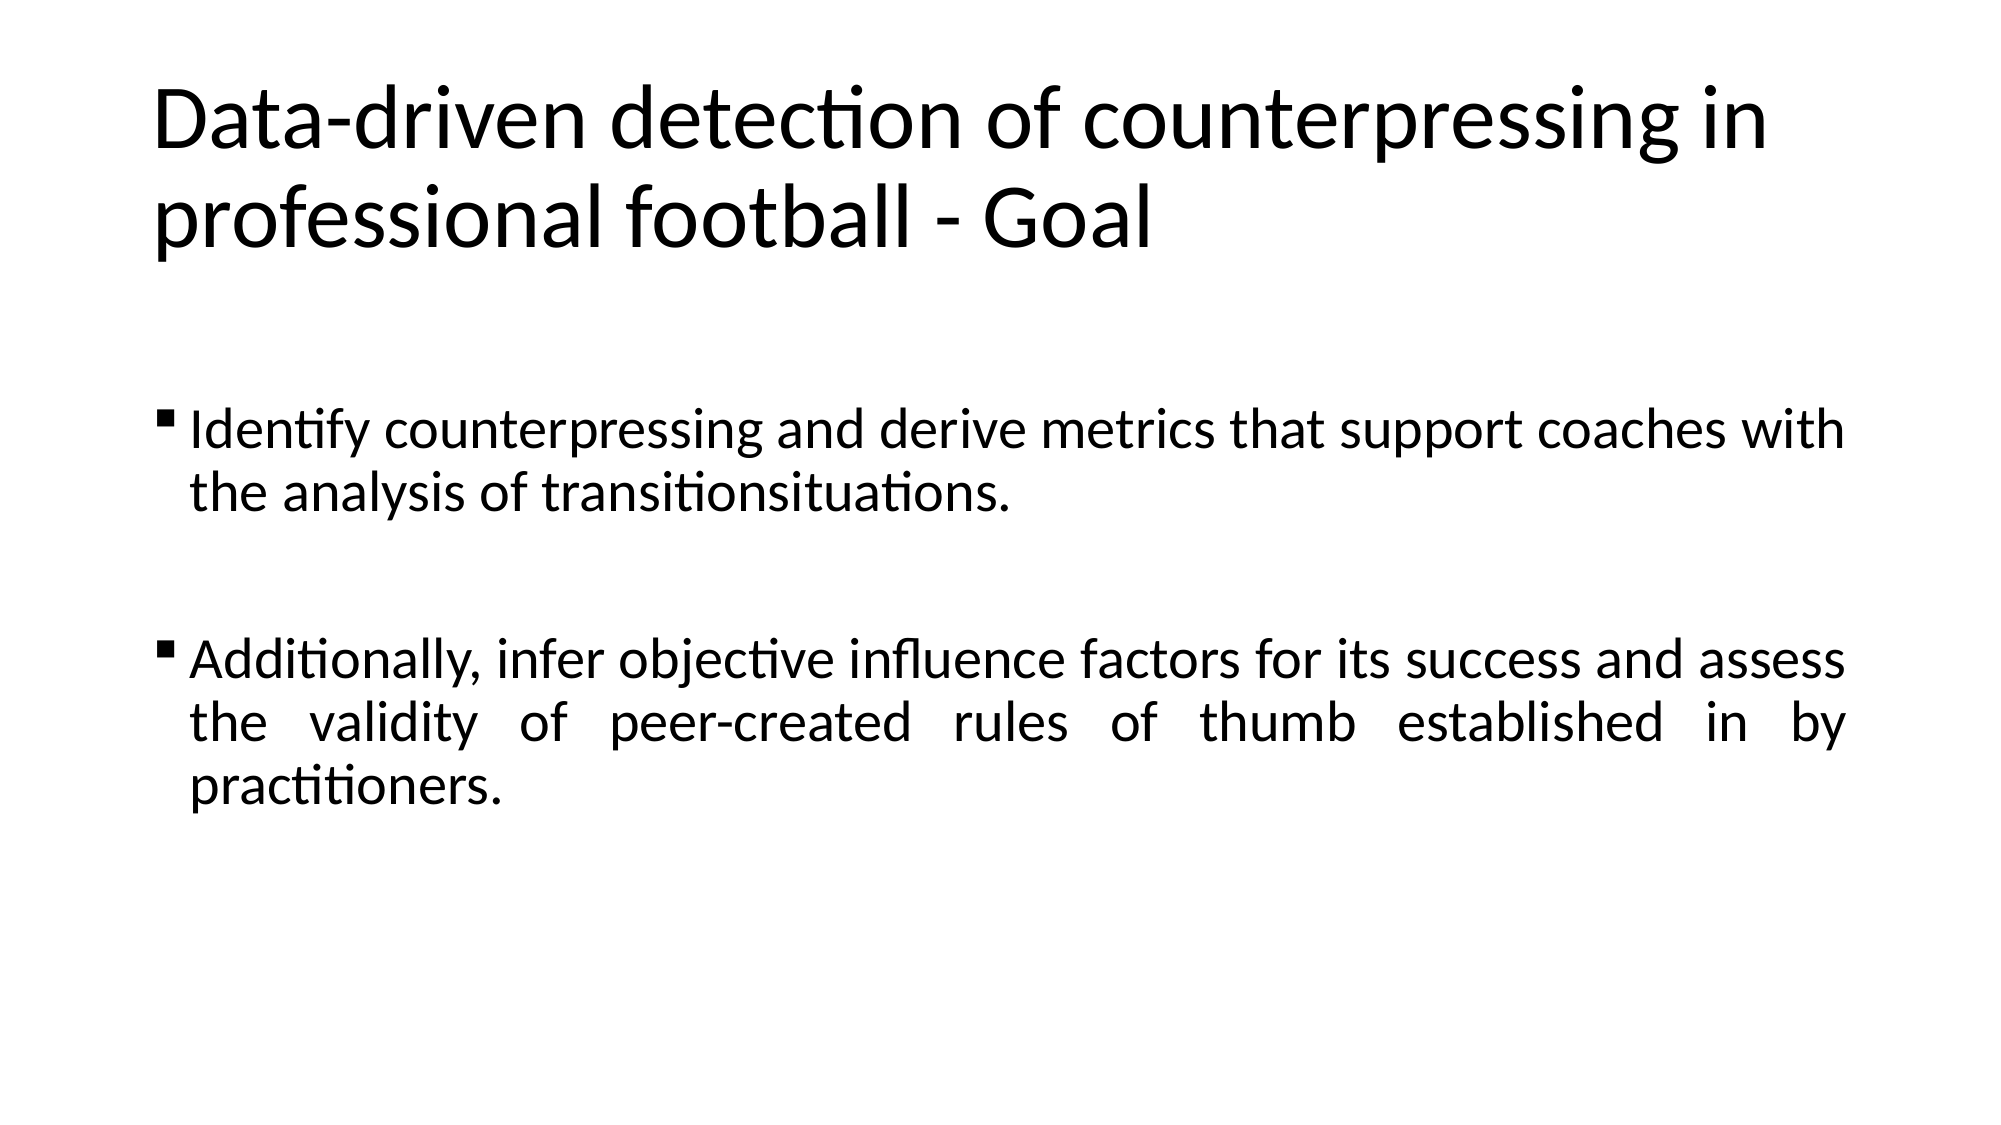

# Data-driven detection of counterpressing in professional football - Goal

Identify counterpressing and derive metrics that support coaches with the analysis of transitionsituations.

Additionally, infer objective influence factors for its success and assess the validity of peer-created rules of thumb established in by practitioners.